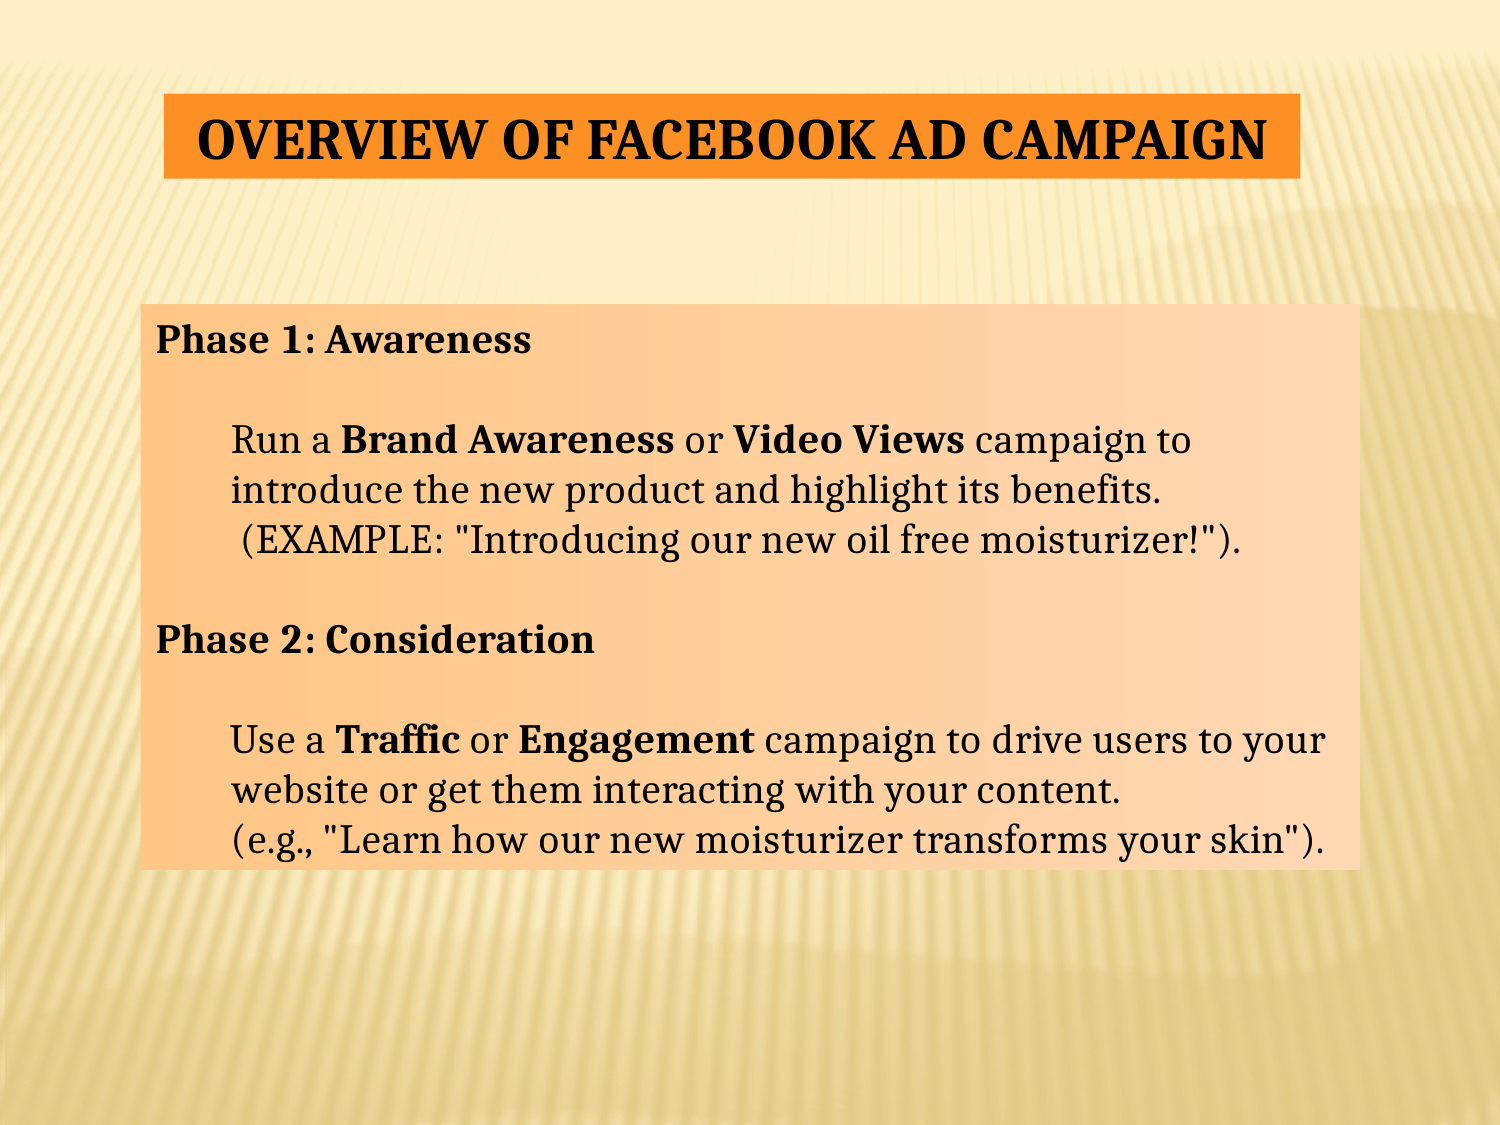

OVERVIEW OF FACEBOOK AD CAMPAIGN
Phase 1: Awareness

Run a Brand Awareness or Video Views campaign to introduce the new product and highlight its benefits.
 (EXAMPLE: "Introducing our new oil free moisturizer!").

Phase 2: Consideration

Use a Traffic or Engagement campaign to drive users to your website or get them interacting with your content.
(e.g., "Learn how our new moisturizer transforms your skin").